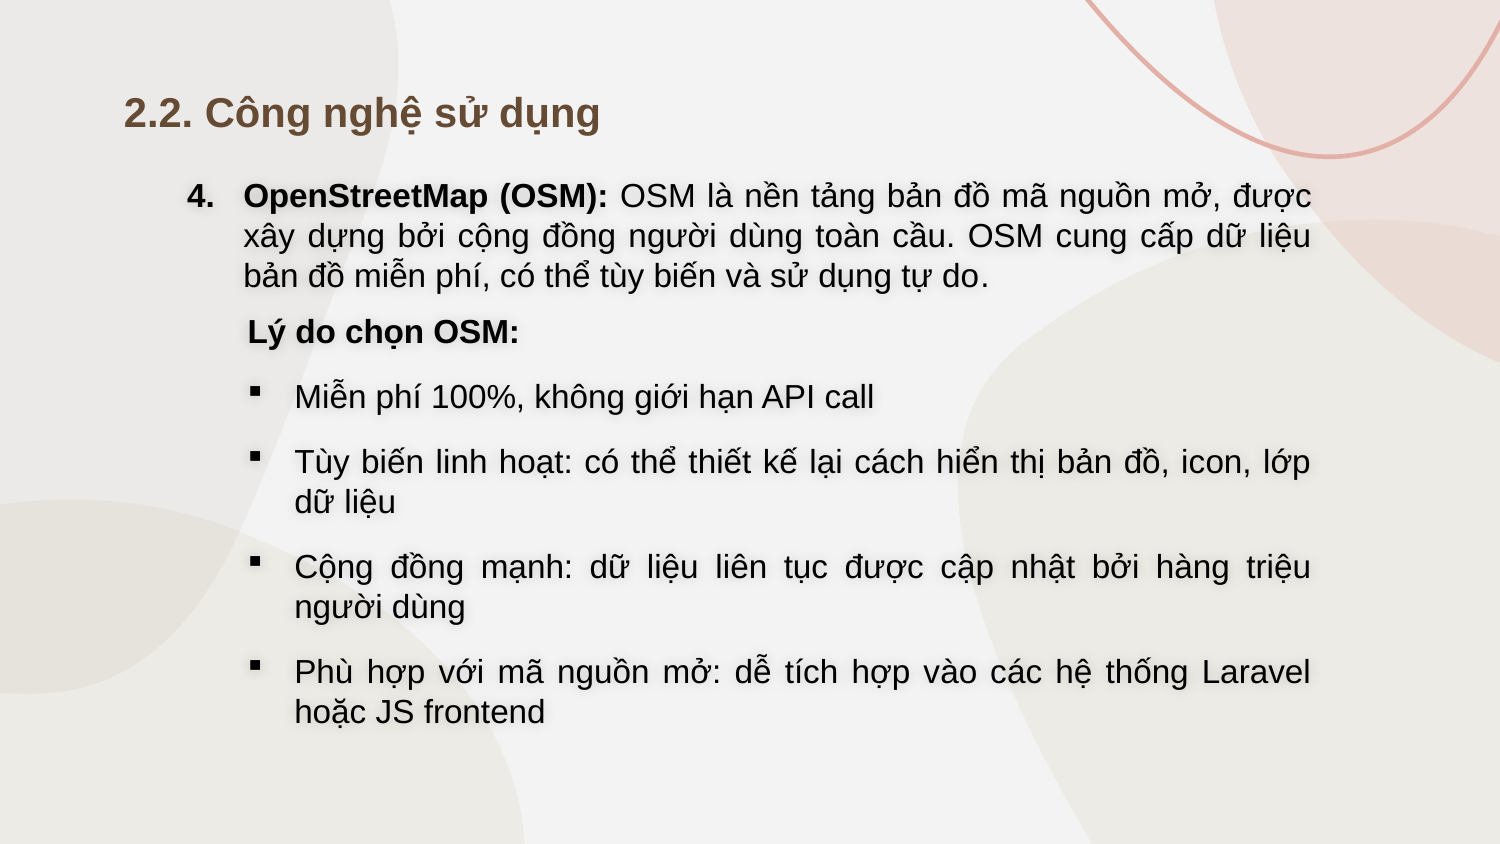

2.2. Công nghệ sử dụng
OpenStreetMap (OSM): OSM là nền tảng bản đồ mã nguồn mở, được xây dựng bởi cộng đồng người dùng toàn cầu. OSM cung cấp dữ liệu bản đồ miễn phí, có thể tùy biến và sử dụng tự do.
Lý do chọn OSM:
Miễn phí 100%, không giới hạn API call
Tùy biến linh hoạt: có thể thiết kế lại cách hiển thị bản đồ, icon, lớp dữ liệu
Cộng đồng mạnh: dữ liệu liên tục được cập nhật bởi hàng triệu người dùng
Phù hợp với mã nguồn mở: dễ tích hợp vào các hệ thống Laravel hoặc JS frontend